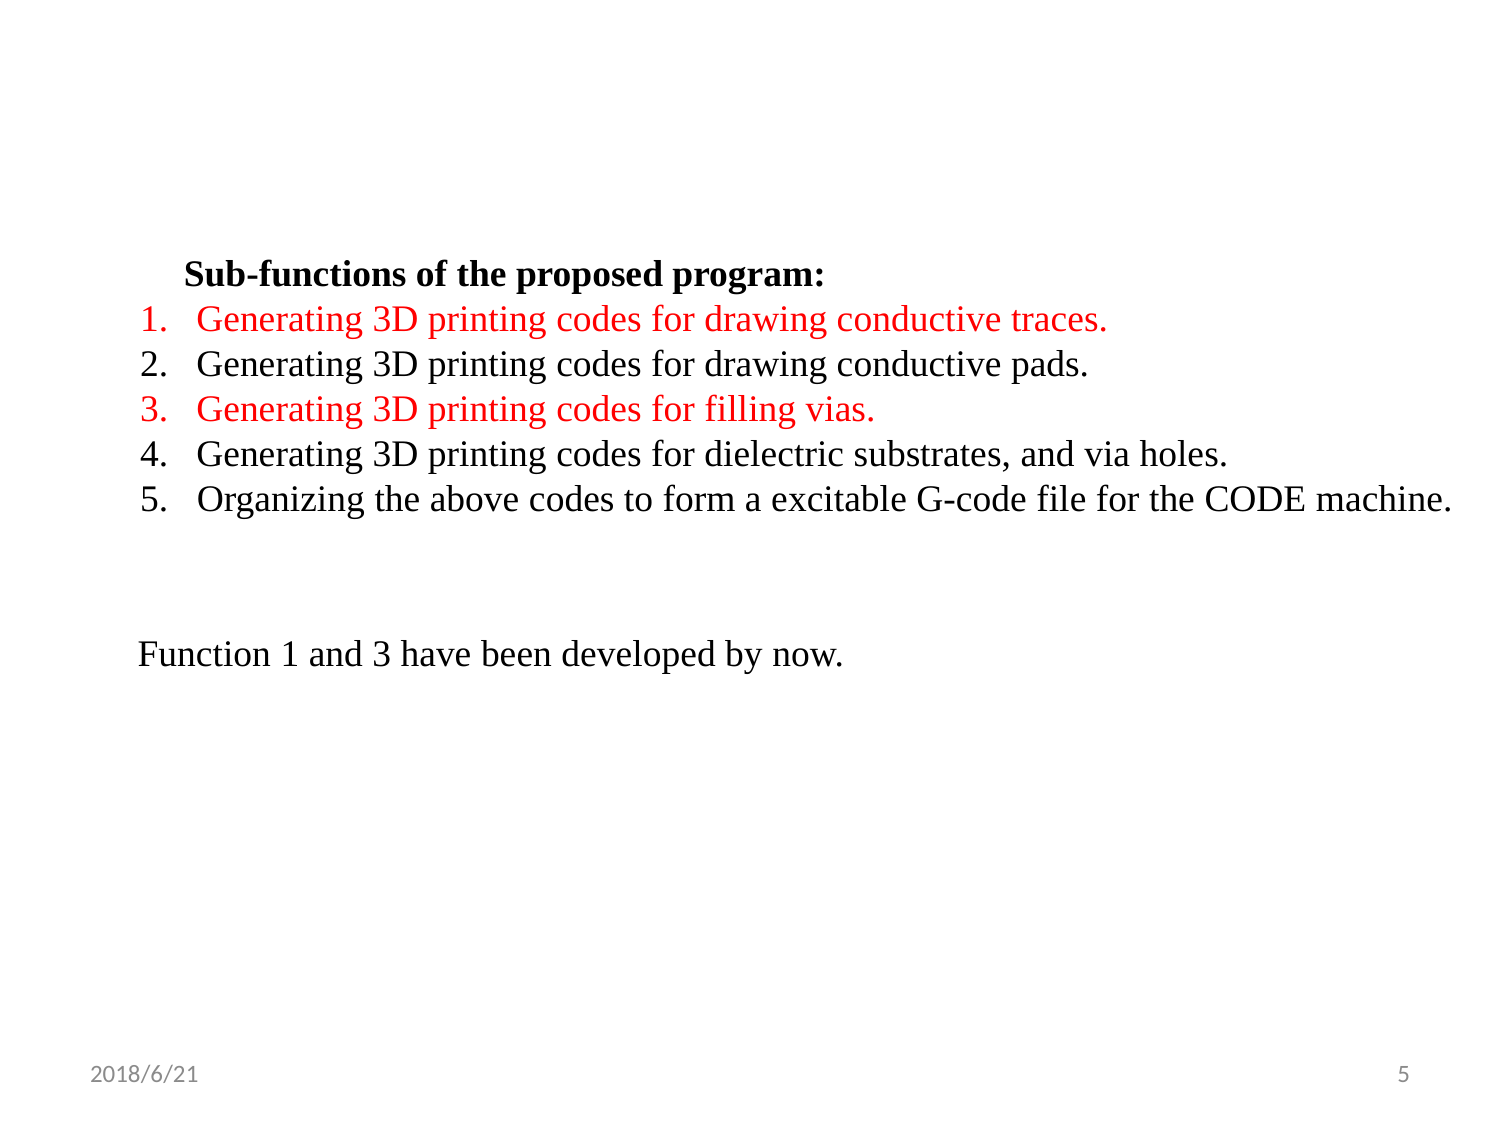

Sub-functions of the proposed program:
Generating 3D printing codes for drawing conductive traces.
Generating 3D printing codes for drawing conductive pads.
Generating 3D printing codes for filling vias.
Generating 3D printing codes for dielectric substrates, and via holes.
5.   Organizing the above codes to form a excitable G-code file for the CODE machine.
Function 1 and 3 have been developed by now.
2018/6/21
5